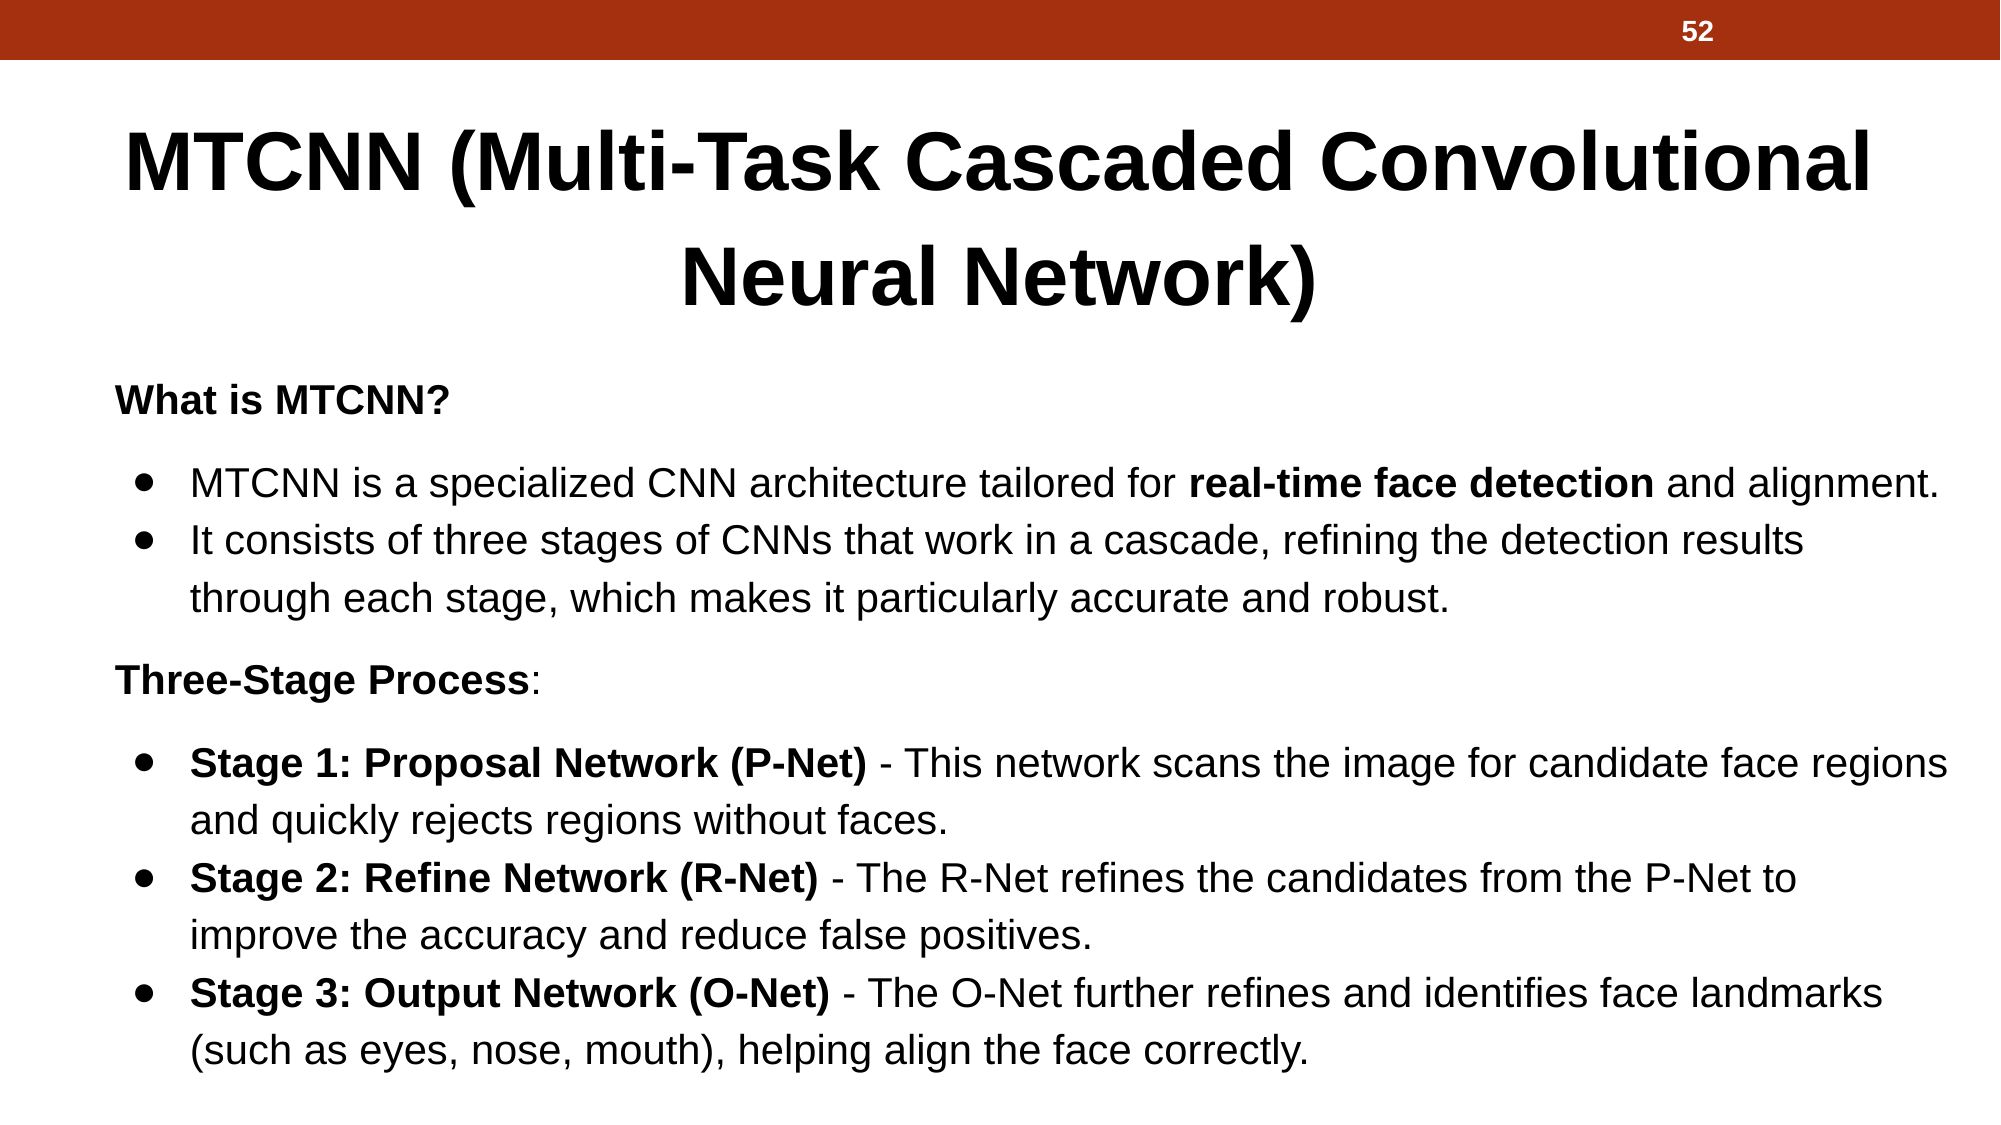

52
# MTCNN (Multi-Task Cascaded Convolutional Neural Network)
What is MTCNN?
MTCNN is a specialized CNN architecture tailored for real-time face detection and alignment.
It consists of three stages of CNNs that work in a cascade, refining the detection results through each stage, which makes it particularly accurate and robust.
Three-Stage Process:
Stage 1: Proposal Network (P-Net) - This network scans the image for candidate face regions and quickly rejects regions without faces.
Stage 2: Refine Network (R-Net) - The R-Net refines the candidates from the P-Net to improve the accuracy and reduce false positives.
Stage 3: Output Network (O-Net) - The O-Net further refines and identifies face landmarks (such as eyes, nose, mouth), helping align the face correctly.